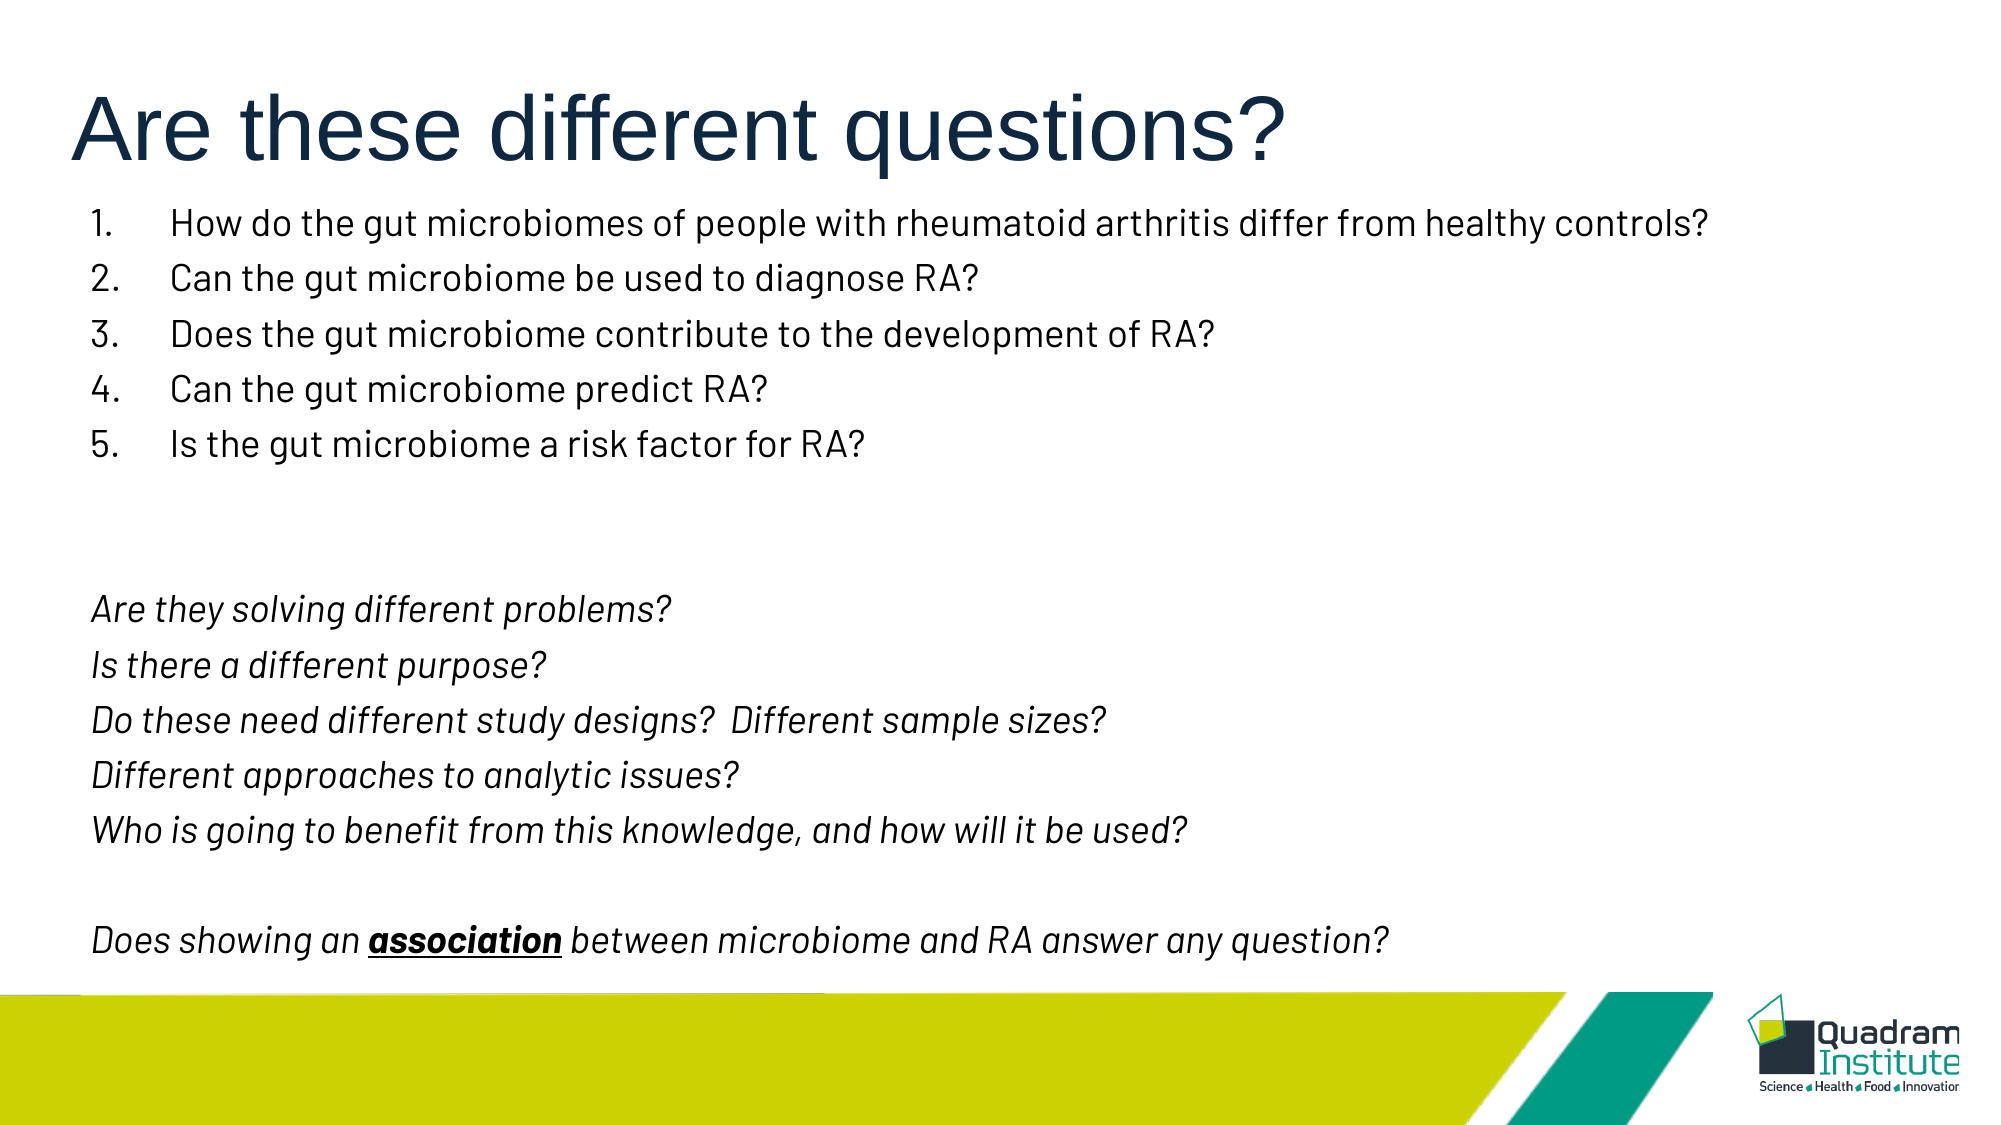

# Are these different questions?
How do the gut microbiomes of people with rheumatoid arthritis differ from healthy controls?
Can the gut microbiome be used to diagnose RA?
Does the gut microbiome contribute to the development of RA?
Can the gut microbiome predict RA?
Is the gut microbiome a risk factor for RA?

Are they solving different problems?
Is there a different purpose?
Do these need different study designs?  Different sample sizes?
Different approaches to analytic issues?
Who is going to benefit from this knowledge, and how will it be used?

Does showing an association between microbiome and RA answer any question?